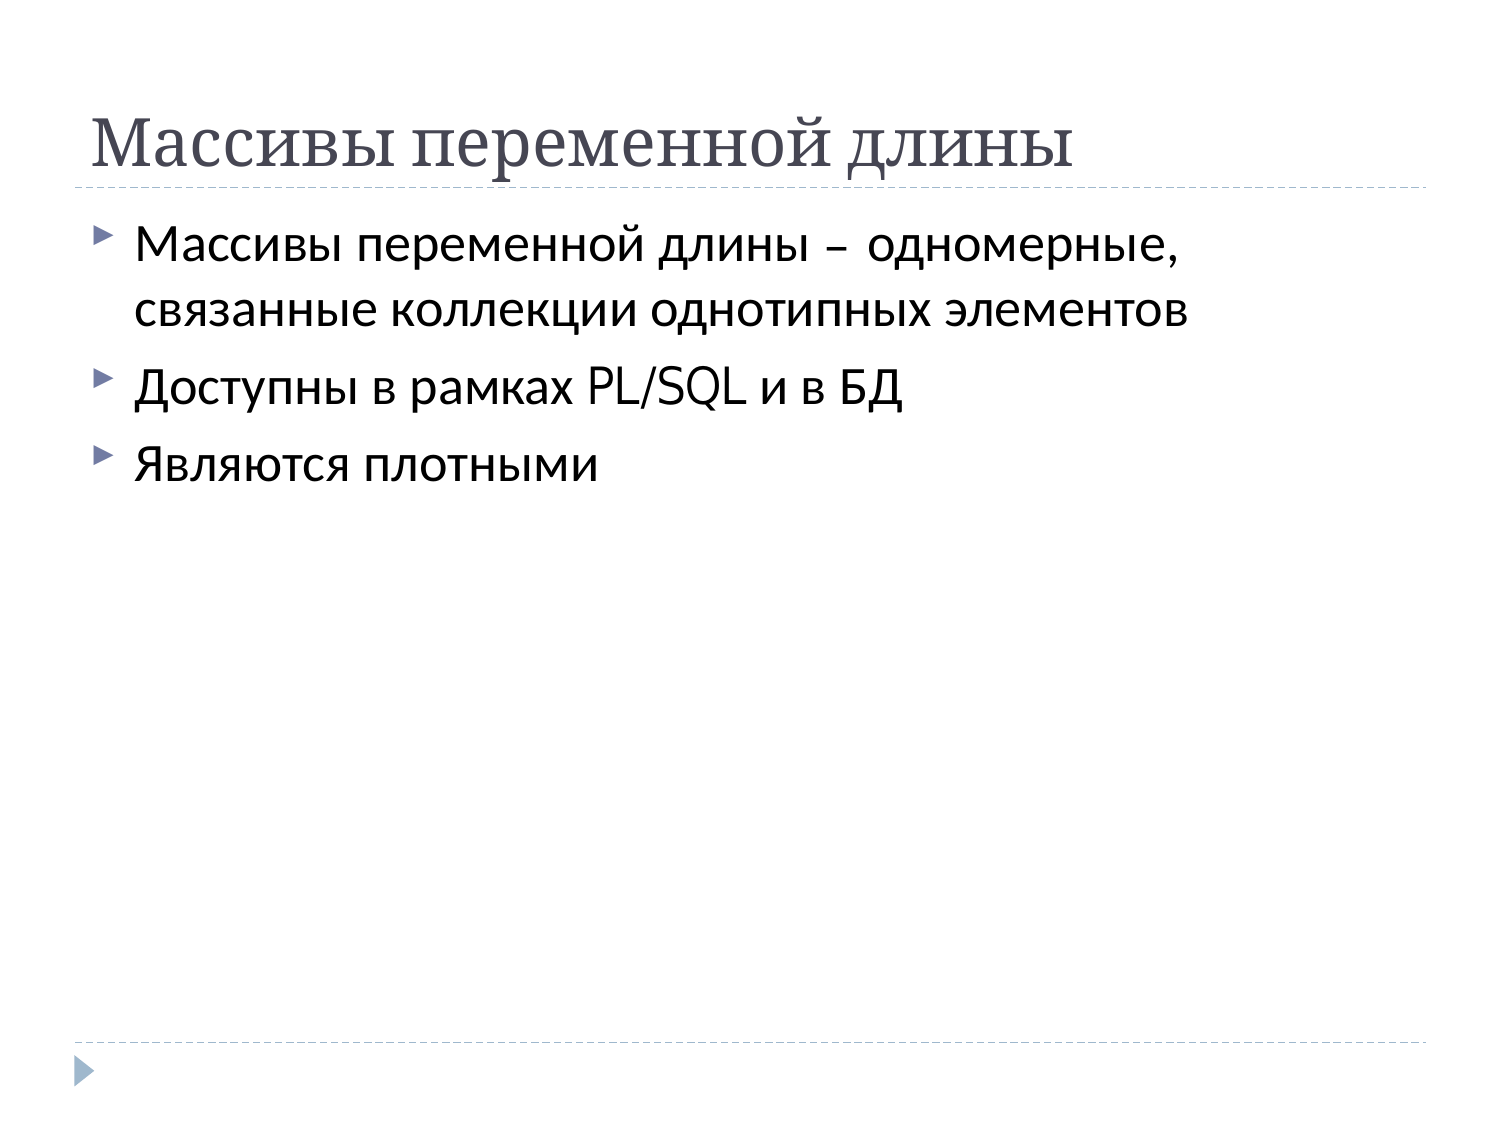

# Массивы переменной длины
Массивы переменной длины – одномерные, связанные коллекции однотипных элементов
Доступны в рамках PL/SQL и в БД
Являются плотными